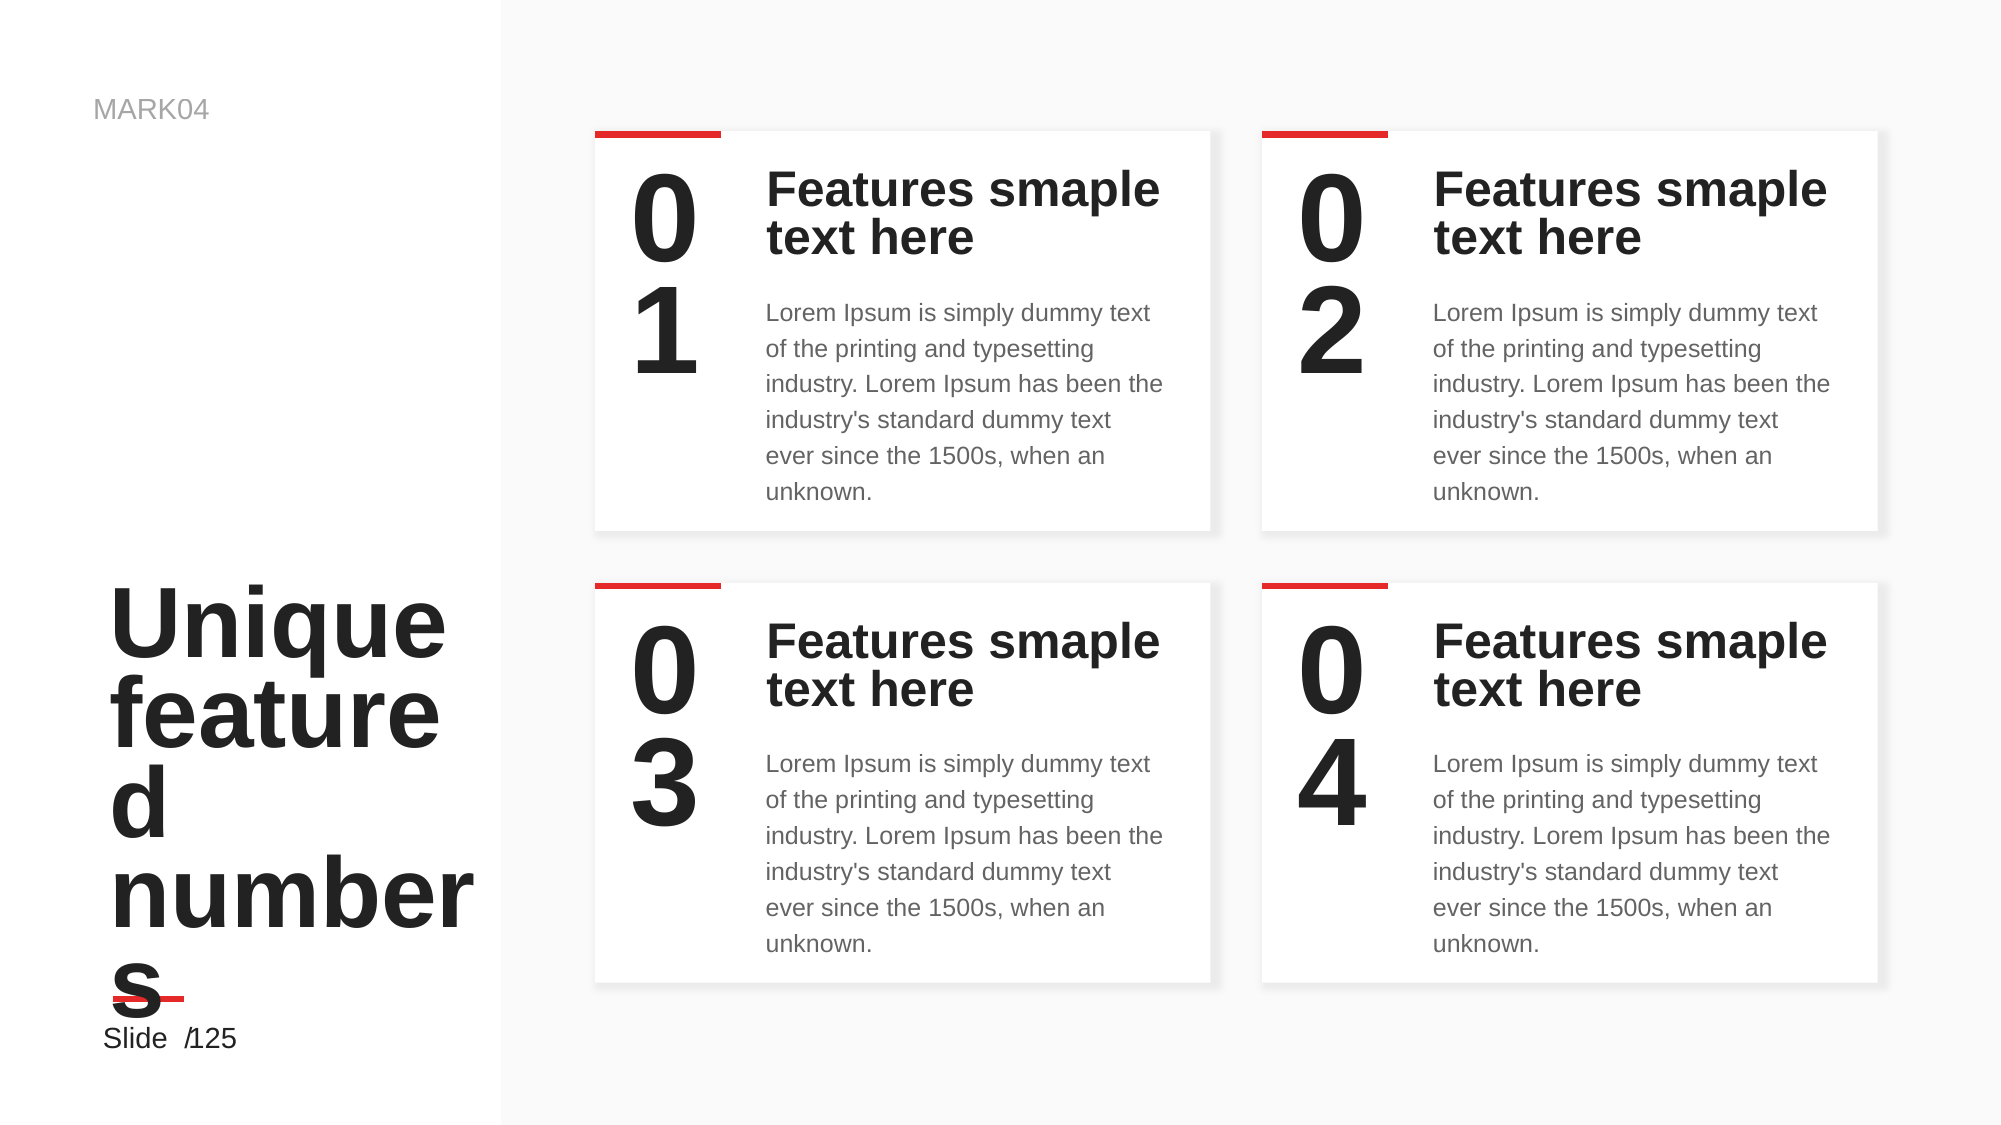

Features smaple
text here
01
Lorem Ipsum is simply dummy text of the printing and typesetting industry. Lorem Ipsum has been the industry's standard dummy text ever since the 1500s, when an unknown.

Features smaple
text here
02
Lorem Ipsum is simply dummy text of the printing and typesetting industry. Lorem Ipsum has been the industry's standard dummy text ever since the 1500s, when an unknown.
# Unique featured numbers

Features smaple
text here
03
Lorem Ipsum is simply dummy text of the printing and typesetting industry. Lorem Ipsum has been the industry's standard dummy text ever since the 1500s, when an unknown.

Features smaple
text here
04
Lorem Ipsum is simply dummy text of the printing and typesetting industry. Lorem Ipsum has been the industry's standard dummy text ever since the 1500s, when an unknown.